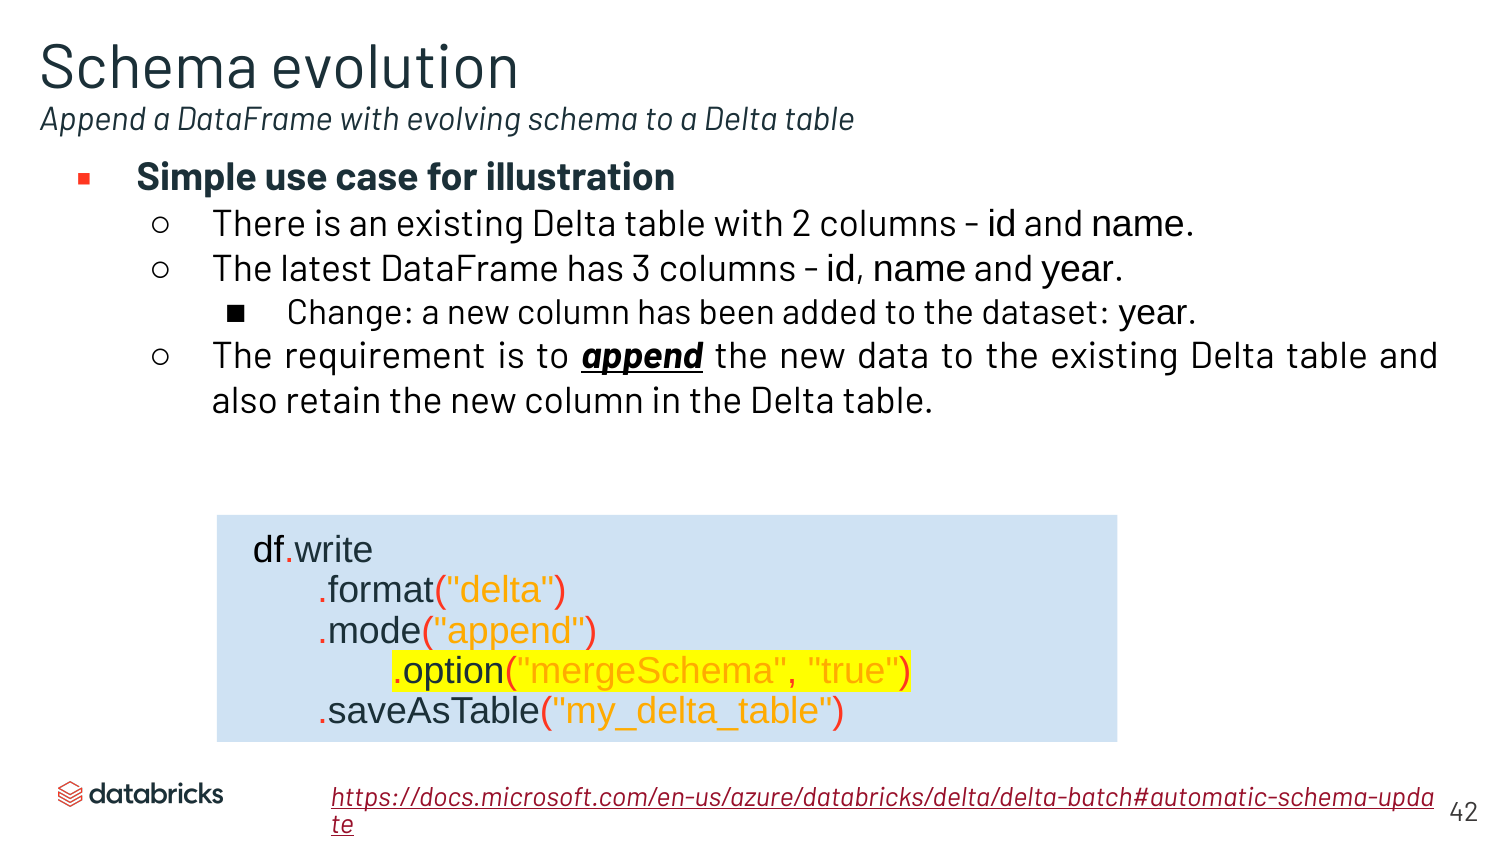

# Schema evolution
Append a DataFrame with evolving schema to a Delta table
Simple use case for illustration
There is an existing Delta table with 2 columns - id and name.
The latest DataFrame has 3 columns - id, name and year.
Change: a new column has been added to the dataset: year.
The requirement is to append the new data to the existing Delta table and also retain the new column in the Delta table.

  df.write
 .format("delta")
 .mode("append")
  	 .option("mergeSchema", "true")
 .saveAsTable("my_delta_table")
https://docs.microsoft.com/en-us/azure/databricks/delta/delta-batch#automatic-schema-update
42